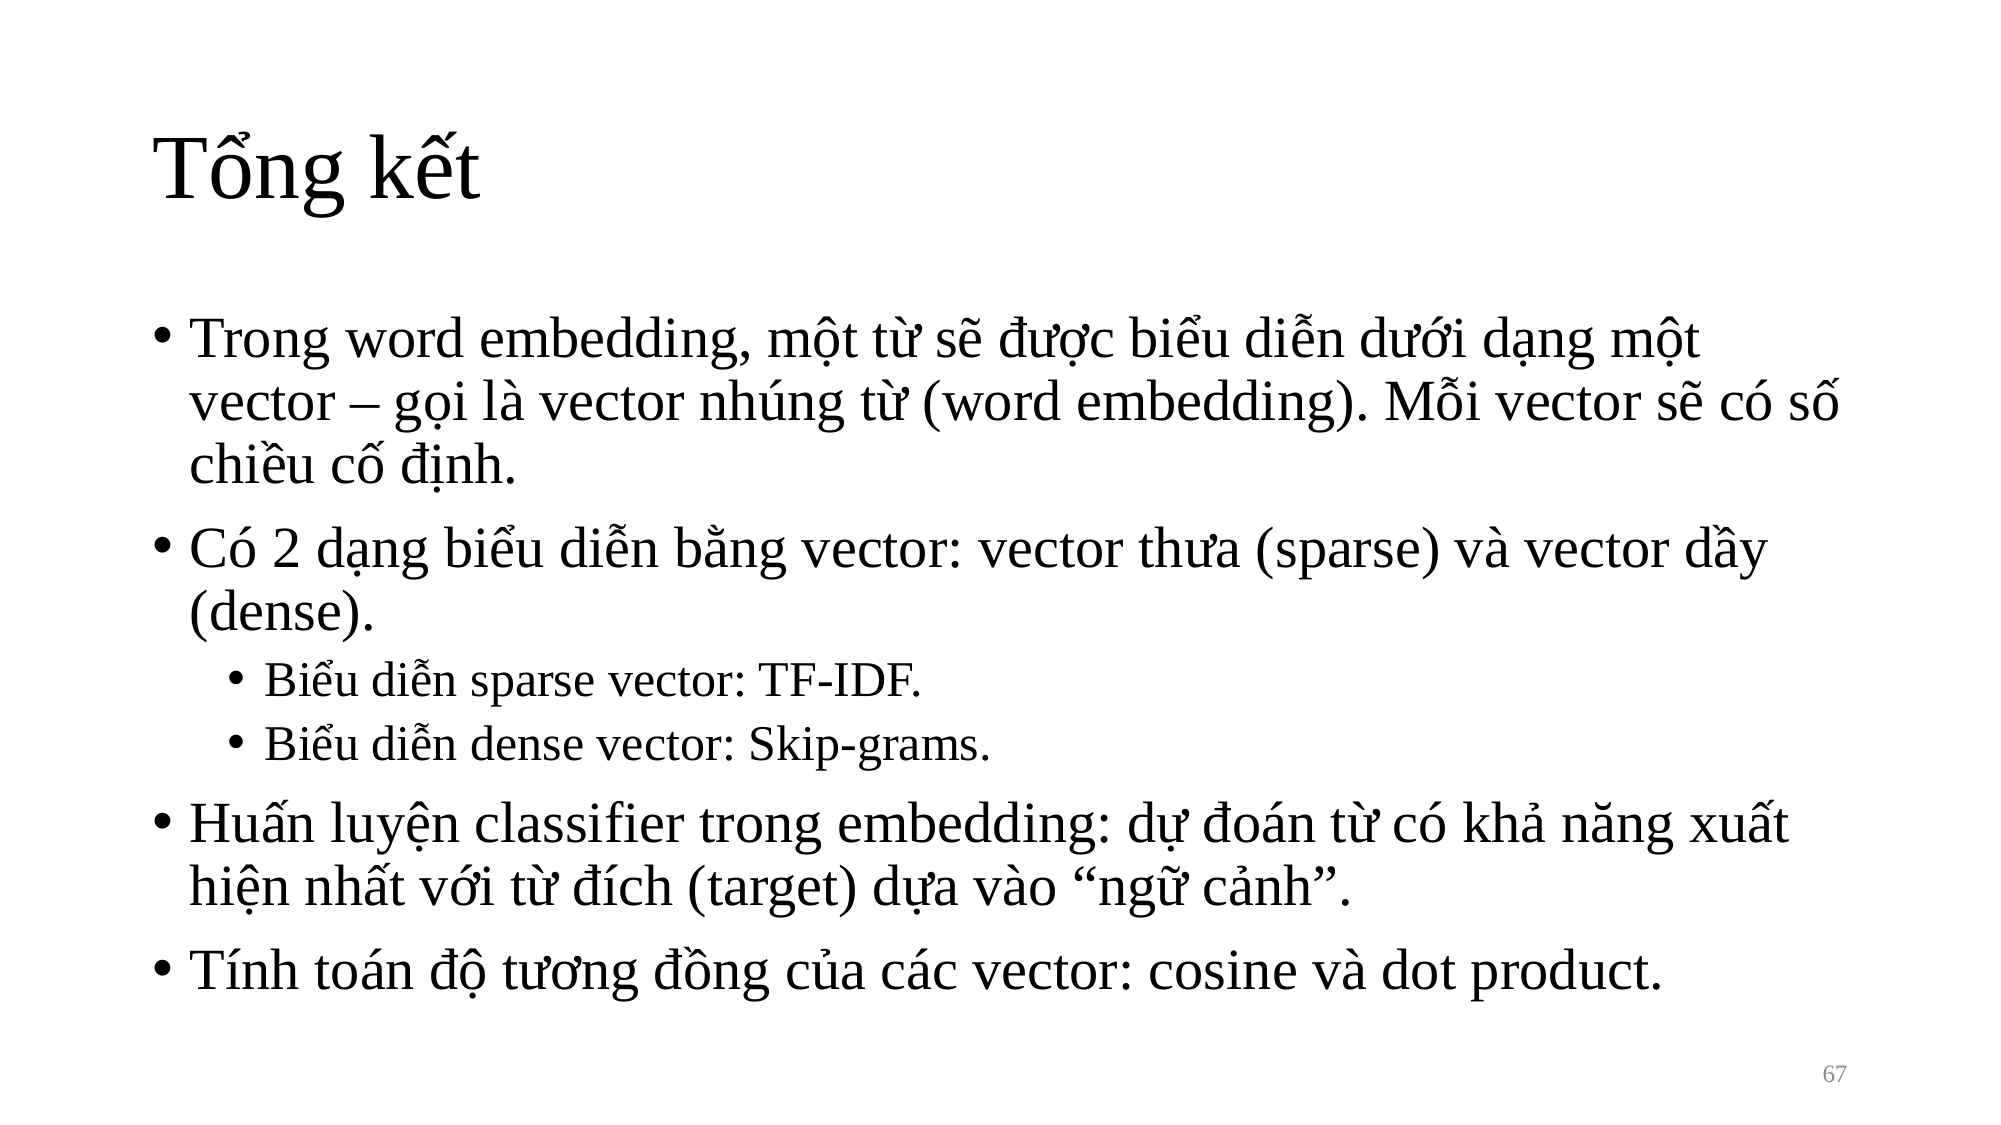

# Tổng kết
Trong word embedding, một từ sẽ được biểu diễn dưới dạng một vector – gọi là vector nhúng từ (word embedding). Mỗi vector sẽ có số chiều cố định.
Có 2 dạng biểu diễn bằng vector: vector thưa (sparse) và vector dầy (dense).
Biểu diễn sparse vector: TF-IDF.
Biểu diễn dense vector: Skip-grams.
Huấn luyện classifier trong embedding: dự đoán từ có khả năng xuất hiện nhất với từ đích (target) dựa vào “ngữ cảnh”.
Tính toán độ tương đồng của các vector: cosine và dot product.
67